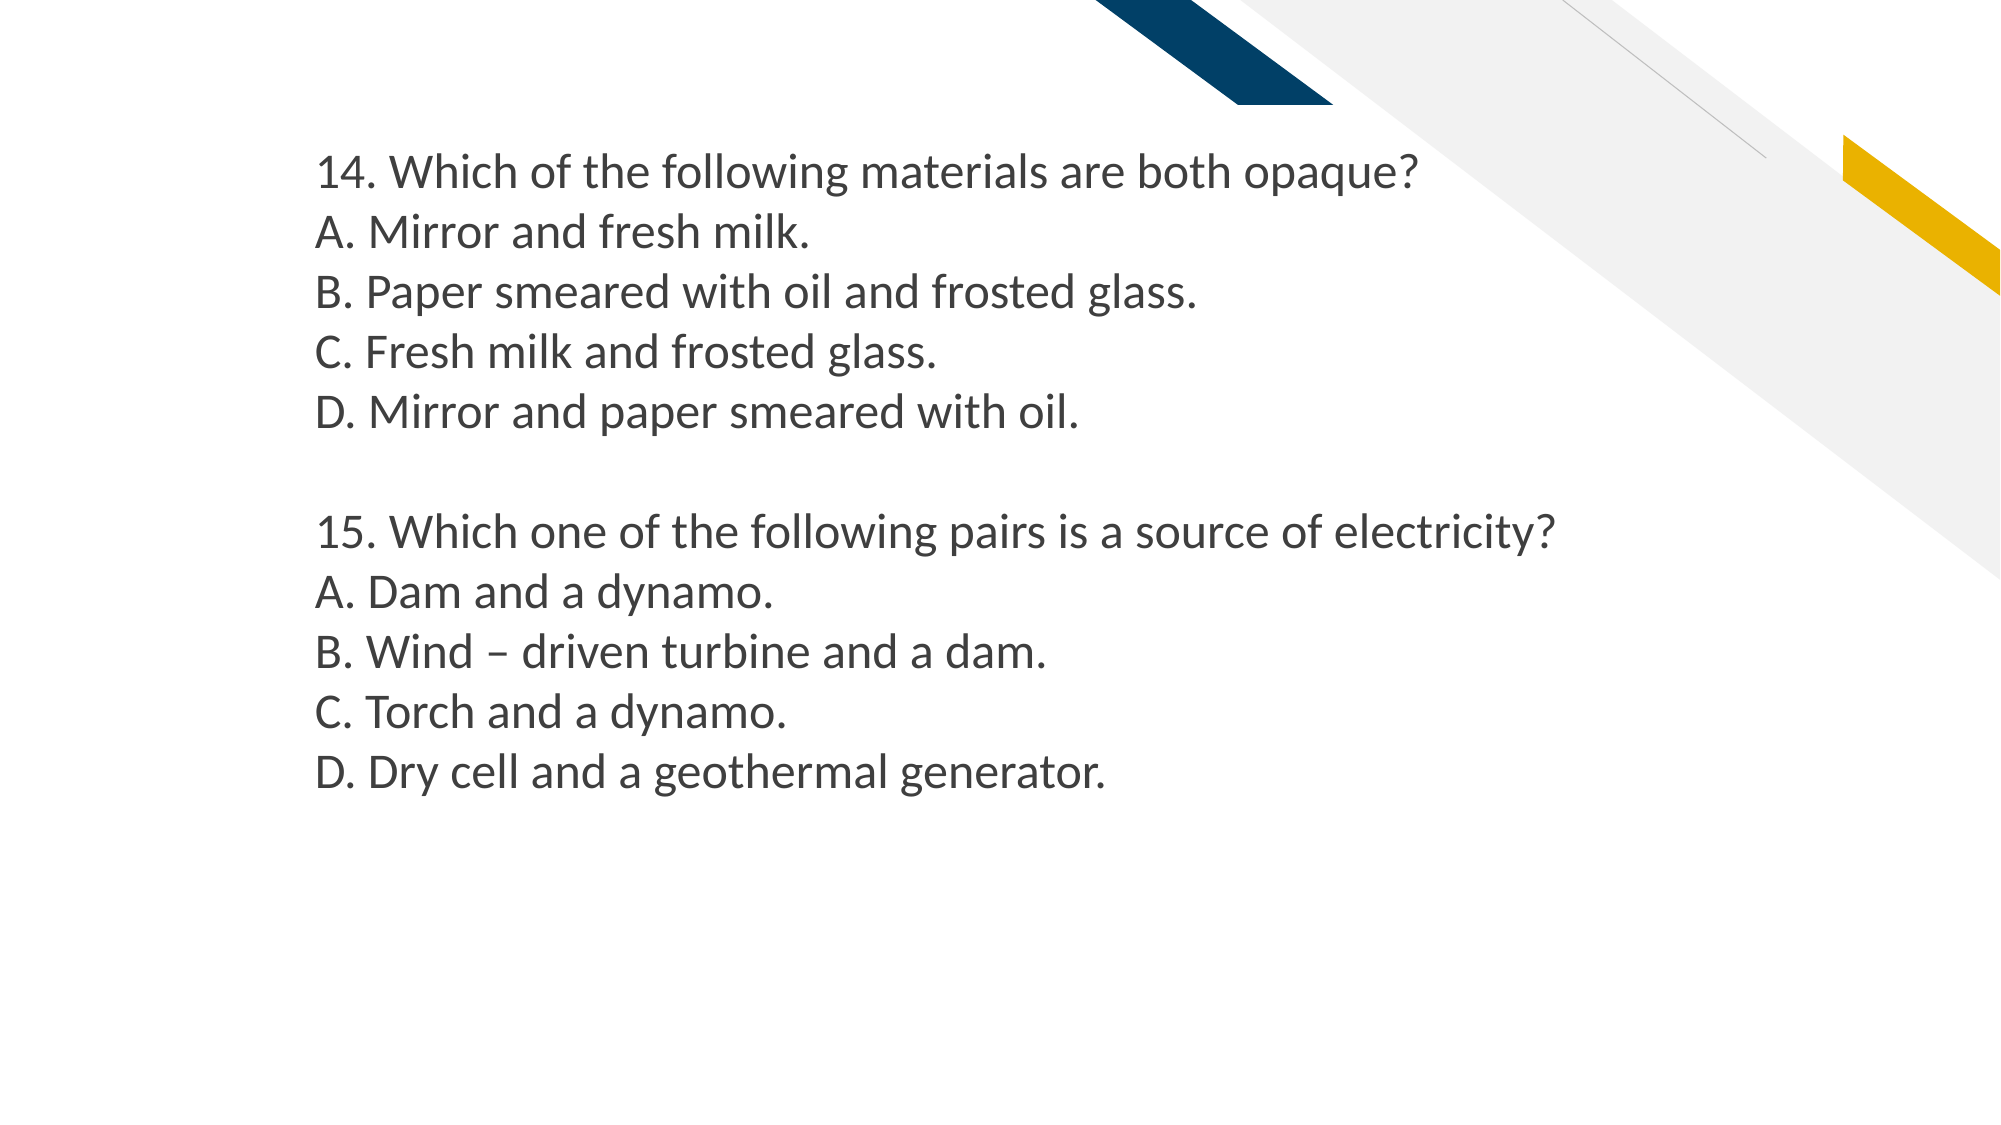

14. Which of the following materials are both opaque?
A. Mirror and fresh milk.
B. Paper smeared with oil and frosted glass.
C. Fresh milk and frosted glass.
D. Mirror and paper smeared with oil.

15. Which one of the following pairs is a source of electricity?
A. Dam and a dynamo.
B. Wind – driven turbine and a dam.
C. Torch and a dynamo.
D. Dry cell and a geothermal generator.